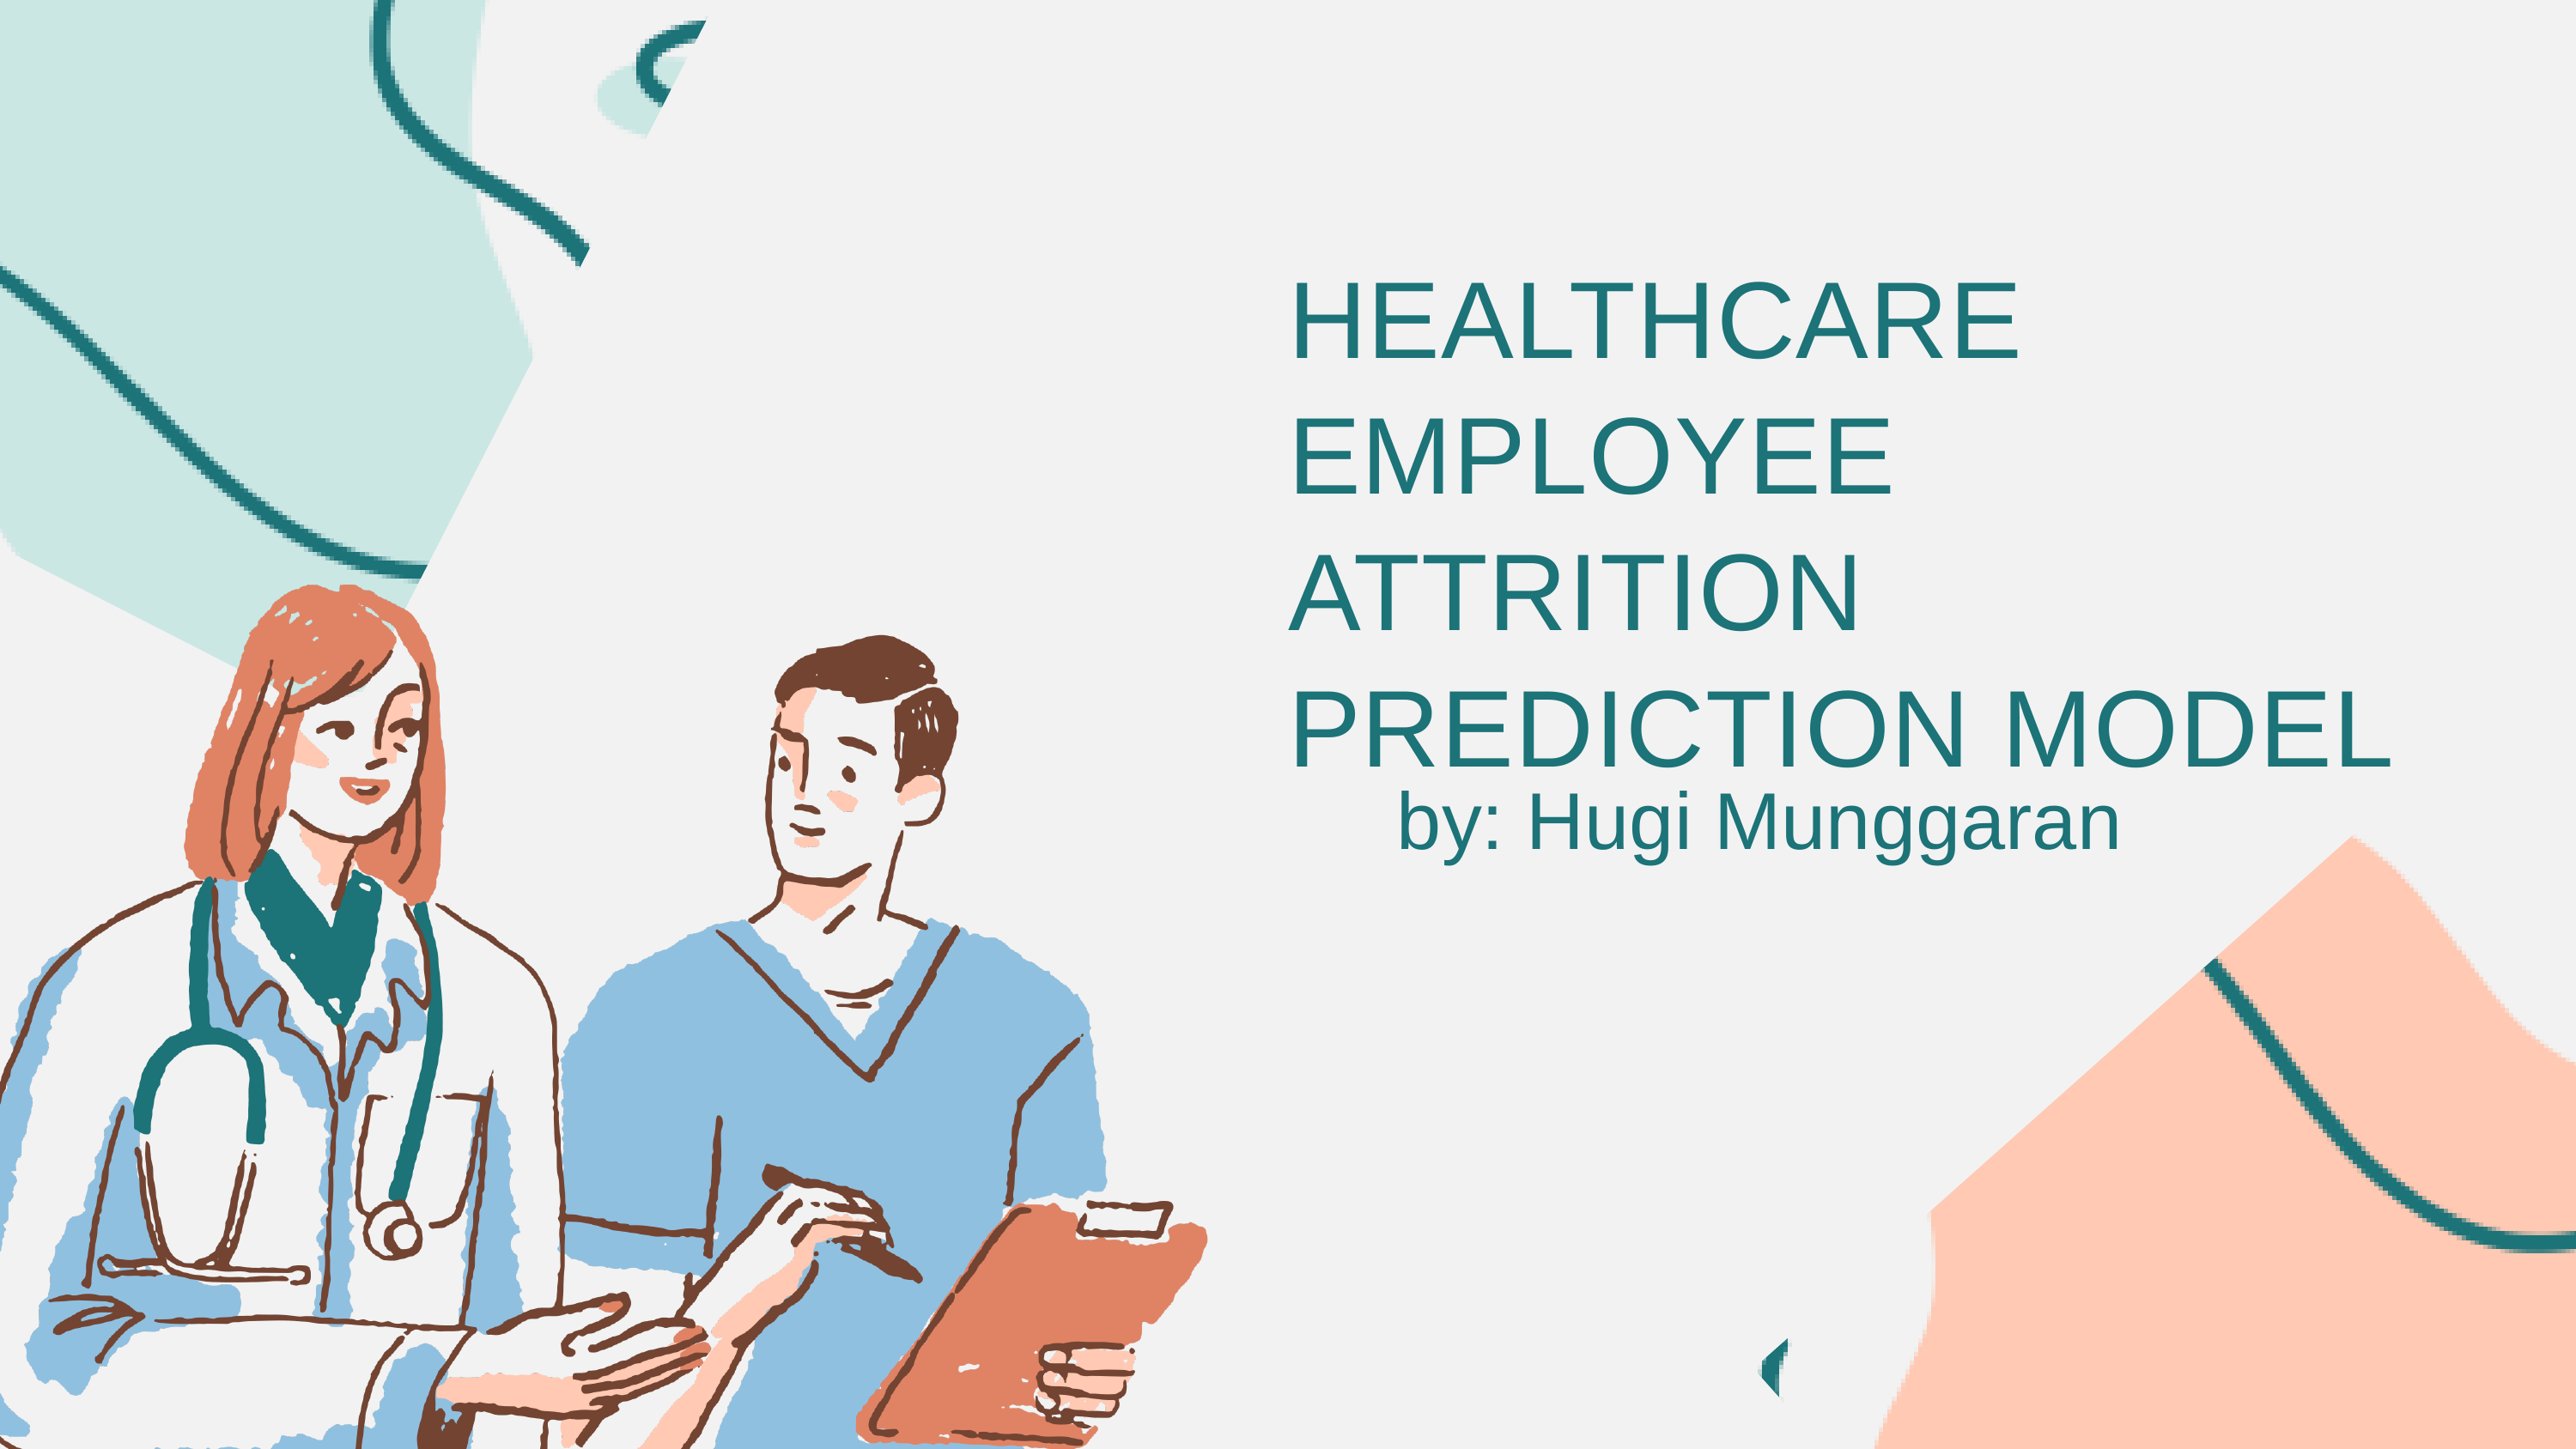

HEALTHCARE EMPLOYEE ATTRITION PREDICTION MODEL

by: Hugi Munggaran